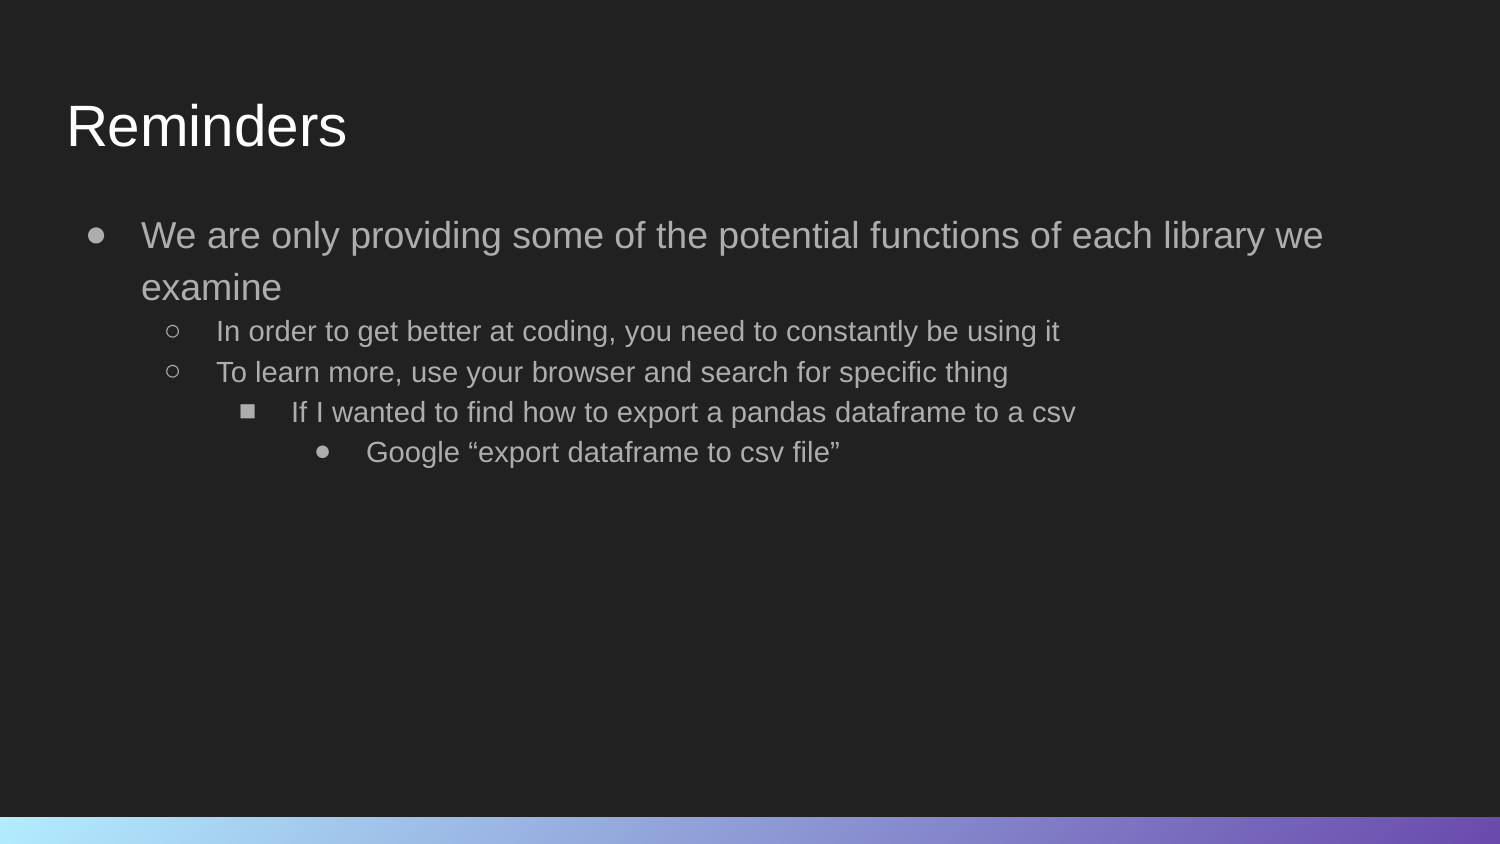

# Reminders
We are only providing some of the potential functions of each library we examine
In order to get better at coding, you need to constantly be using it
To learn more, use your browser and search for specific thing
If I wanted to find how to export a pandas dataframe to a csv
Google “export dataframe to csv file”